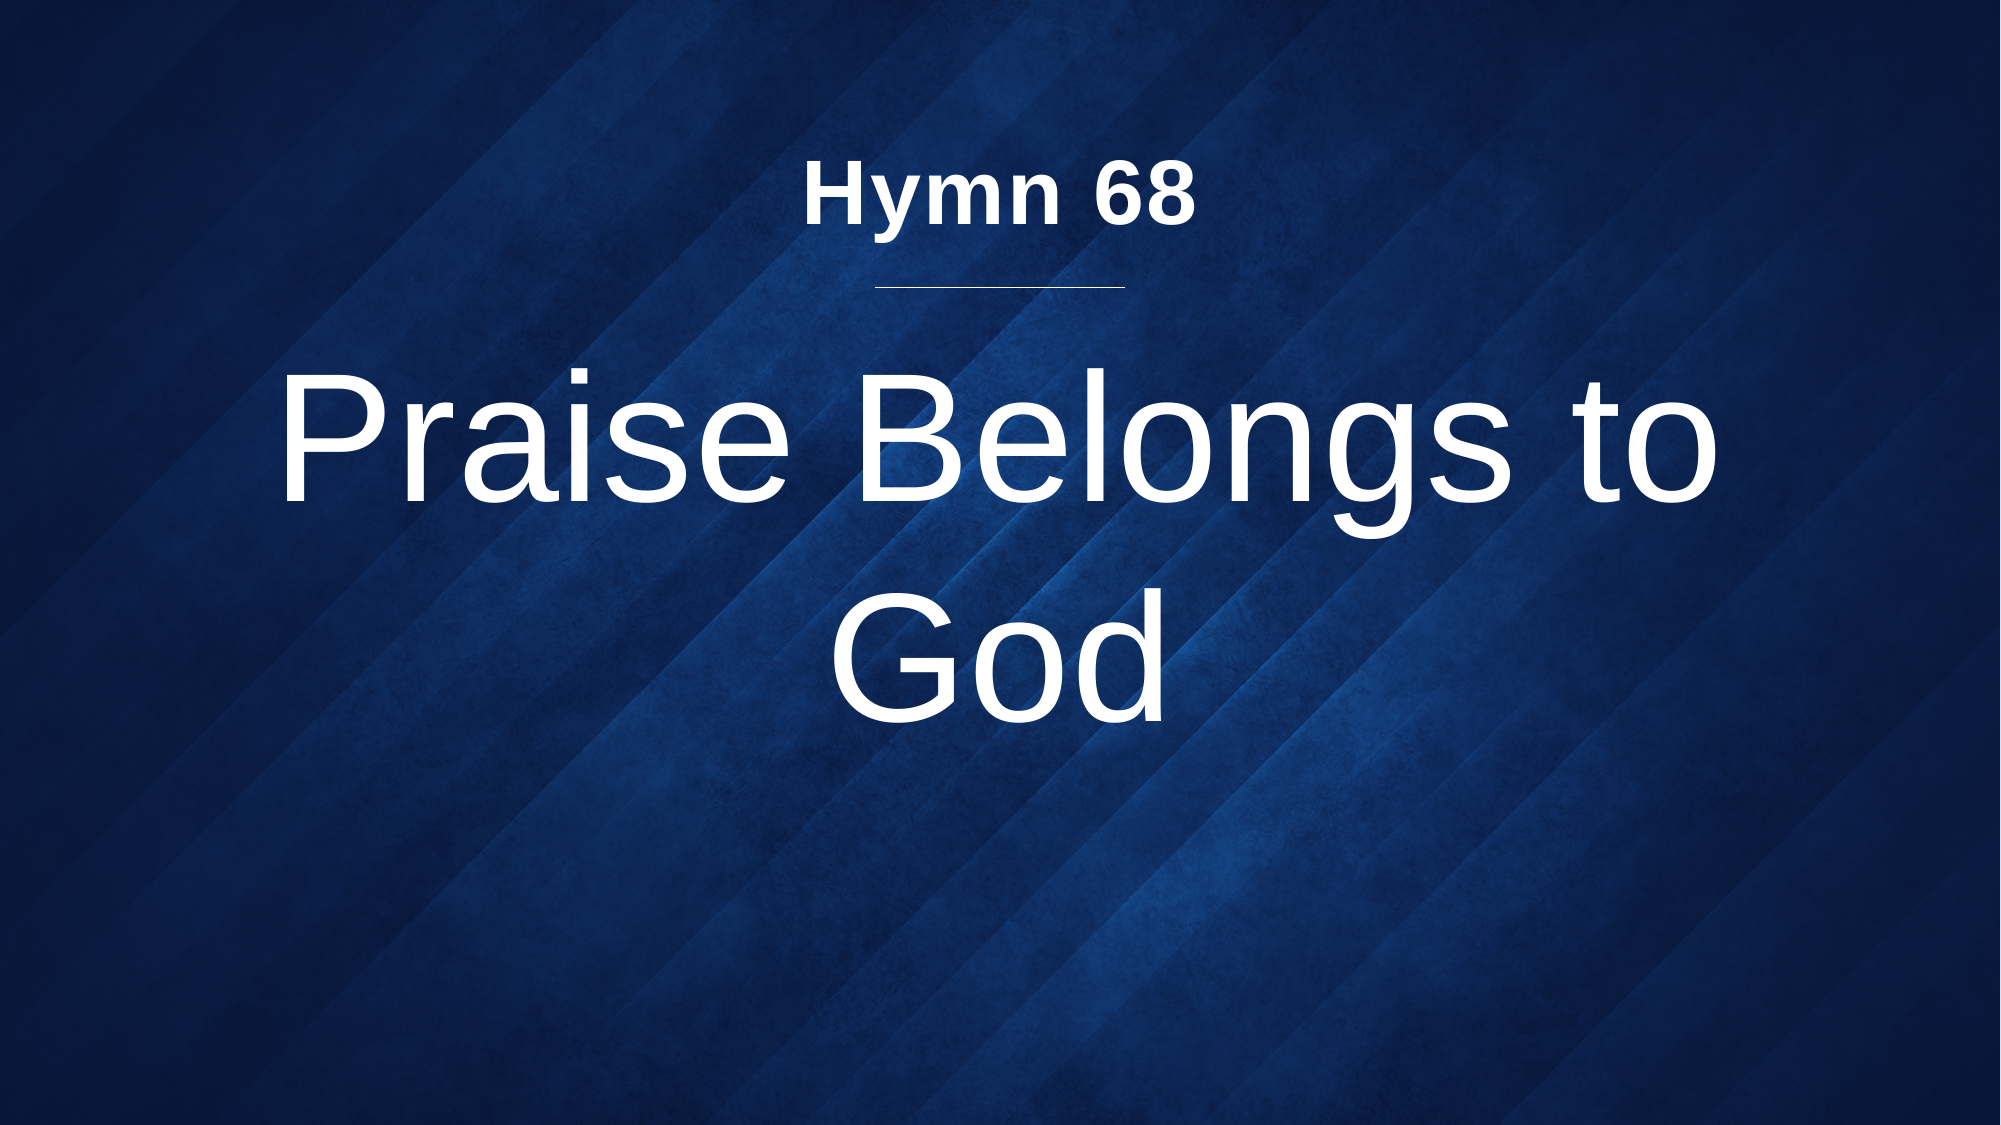

Hymn 68
# Praise Belongs to God